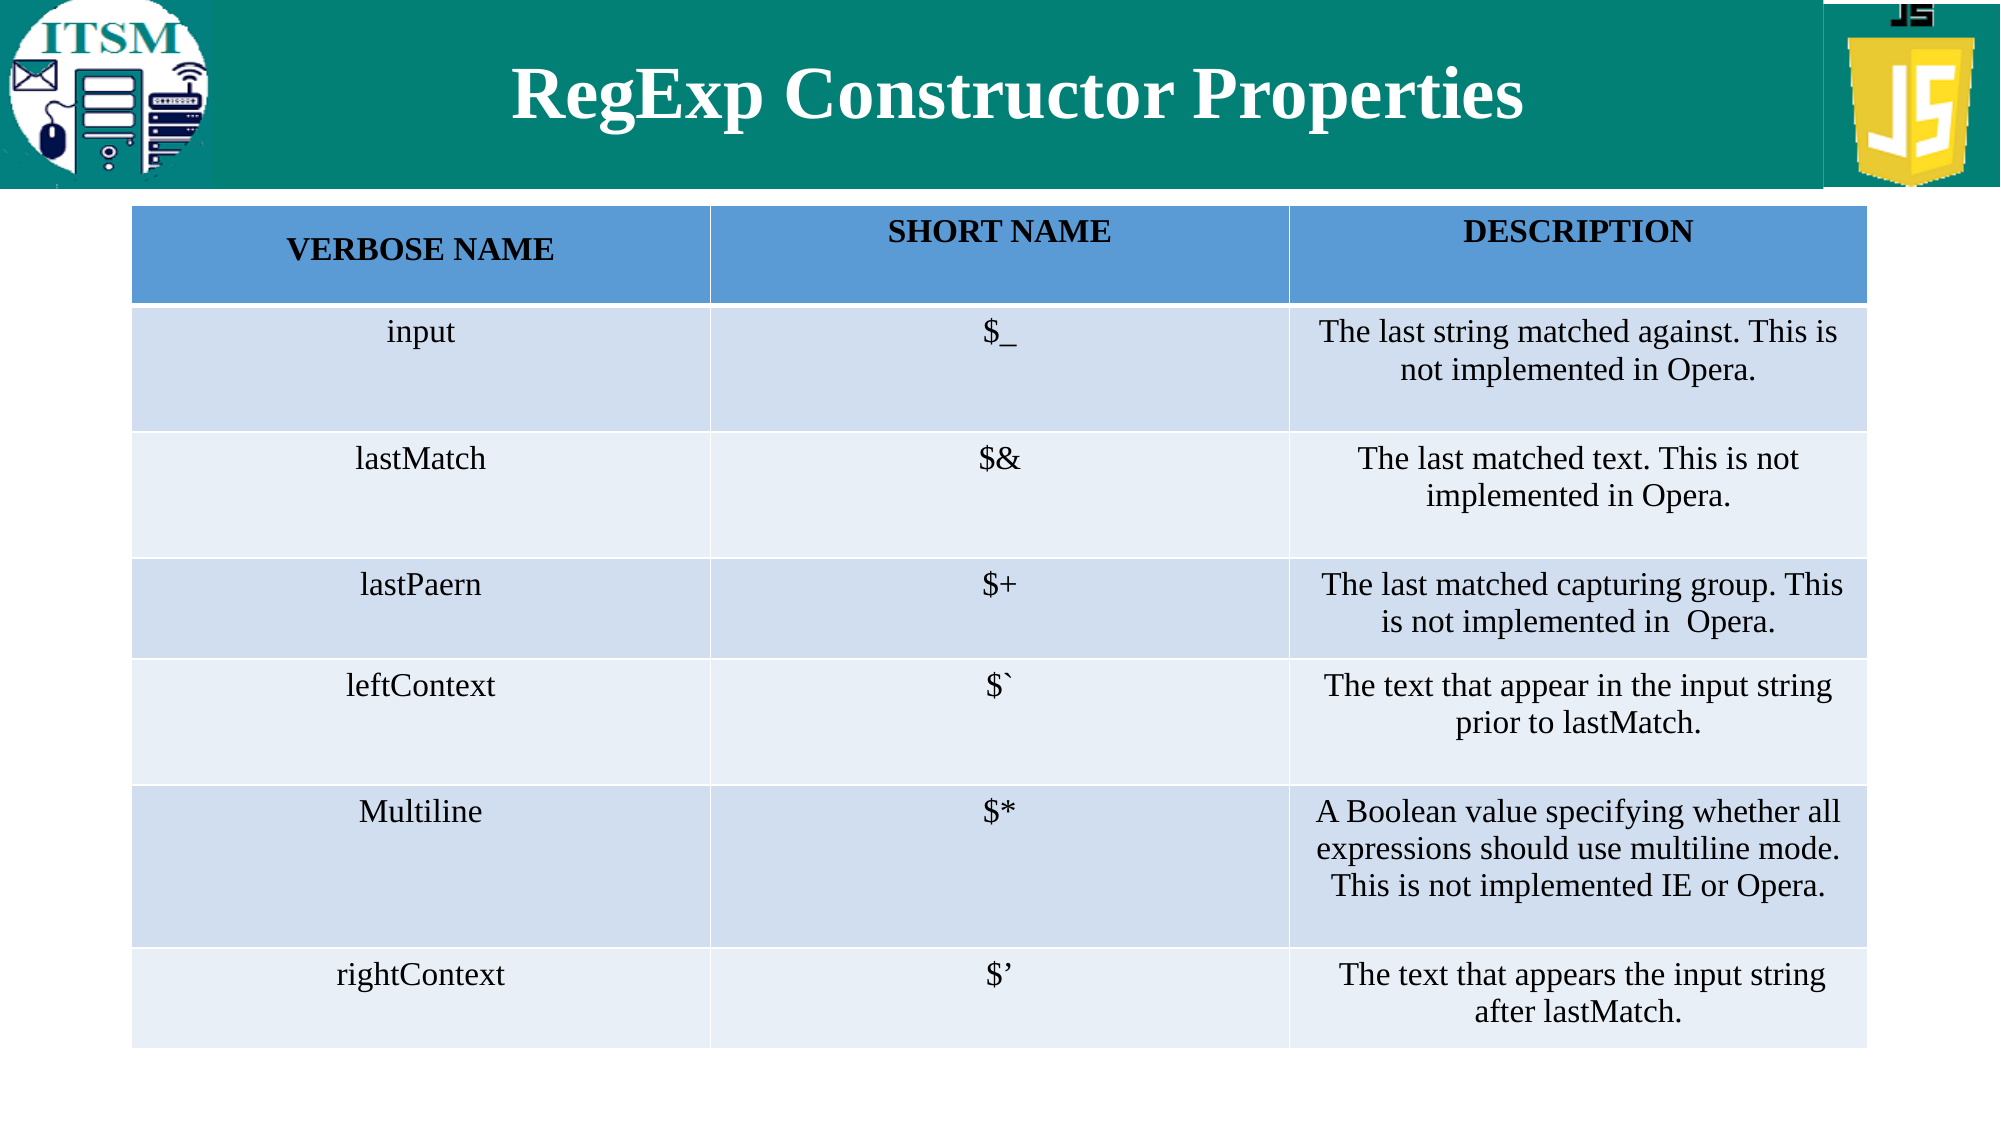

# RegExp Constructor Properties
| VERBOSE NAME | SHORT NAME | DESCRIPTION |
| --- | --- | --- |
| input | $\_ | The last string matched against. This is not implemented in Opera. |
| lastMatch | $& | The last matched text. This is not implemented in Opera. |
| lastPaern | $+ | The last matched capturing group. This is not implemented in Opera. |
| leftContext | $` | The text that appear in the input string prior to lastMatch. |
| Multiline | $\* | A Boolean value specifying whether all expressions should use multiline mode. This is not implemented IE or Opera. |
| rightContext | $’ | The text that appears the input string after lastMatch. |